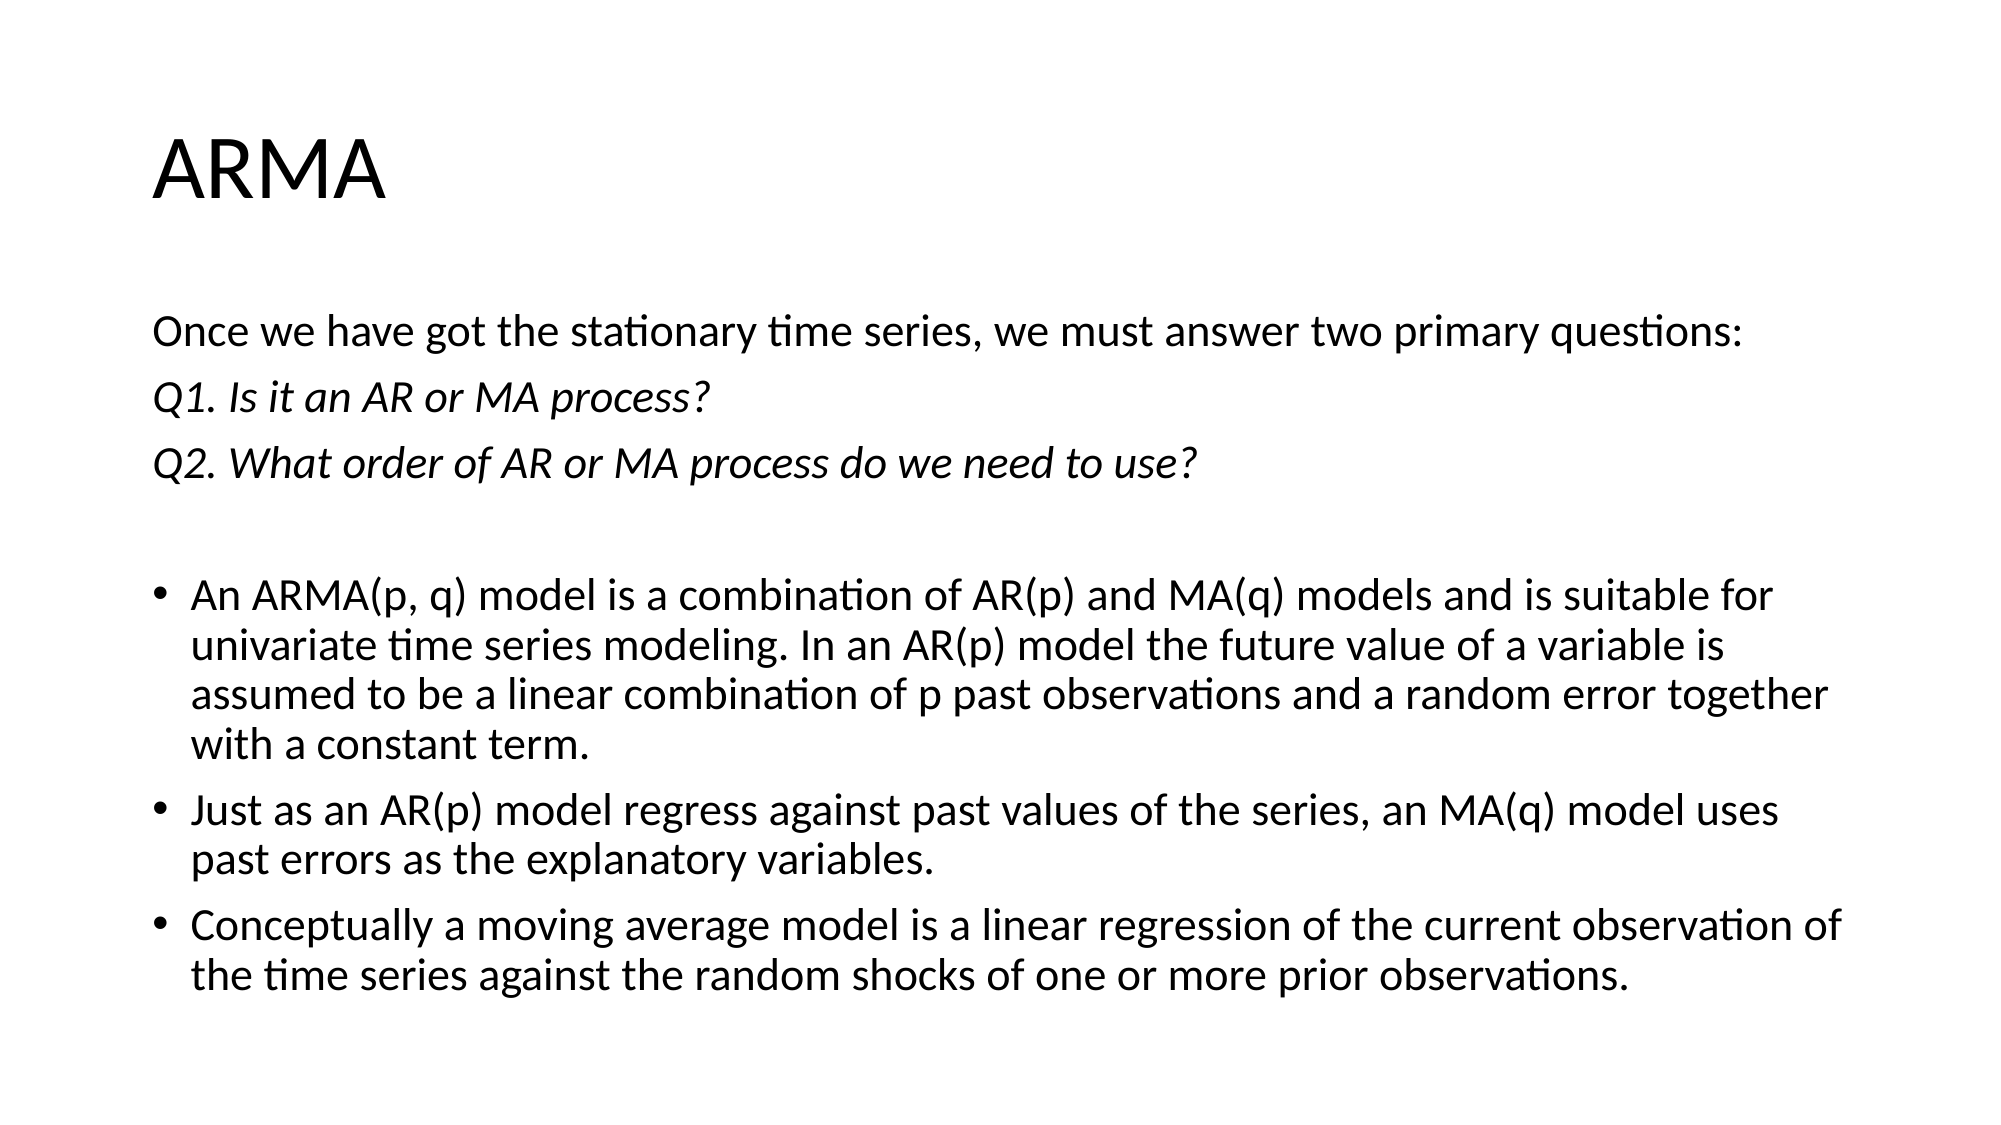

# ARMA
Once we have got the stationary time series, we must answer two primary questions:
Q1. Is it an AR or MA process?
Q2. What order of AR or MA process do we need to use?

An ARMA(p, q) model is a combination of AR(p) and MA(q) models and is suitable for univariate time series modeling. In an AR(p) model the future value of a variable is assumed to be a linear combination of p past observations and a random error together with a constant term.
Just as an AR(p) model regress against past values of the series, an MA(q) model uses past errors as the explanatory variables.
Conceptually a moving average model is a linear regression of the current observation of the time series against the random shocks of one or more prior observations.